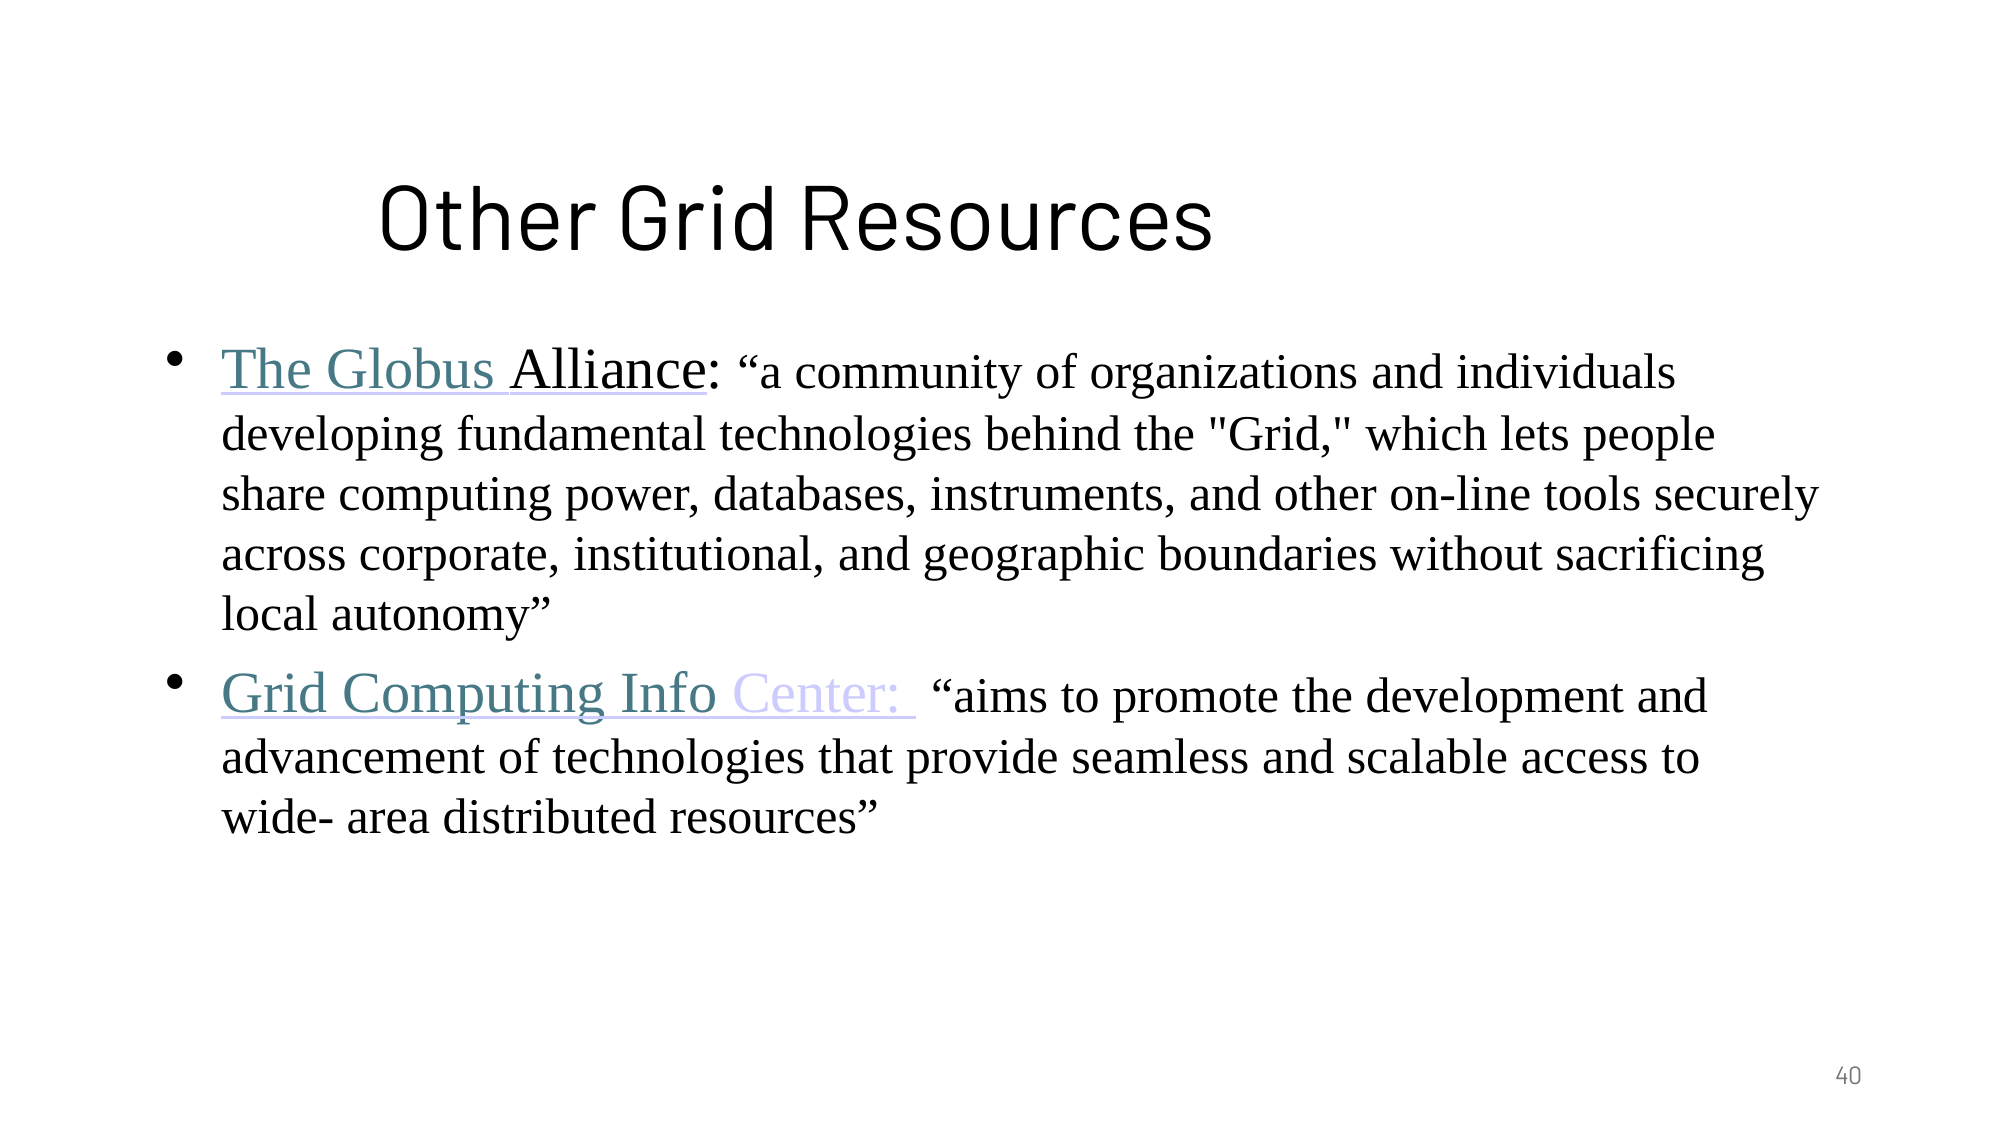

# Other Grid Resources
The Globus Alliance: “a community of organizations and individuals developing fundamental technologies behind the "Grid," which lets people share computing power, databases, instruments, and other on-line tools securely across corporate, institutional, and geographic boundaries without sacrificing
local autonomy”
Grid Computing Info Center:  “aims to promote the development and advancement of technologies that provide seamless and scalable access to wide- area distributed resources”
40